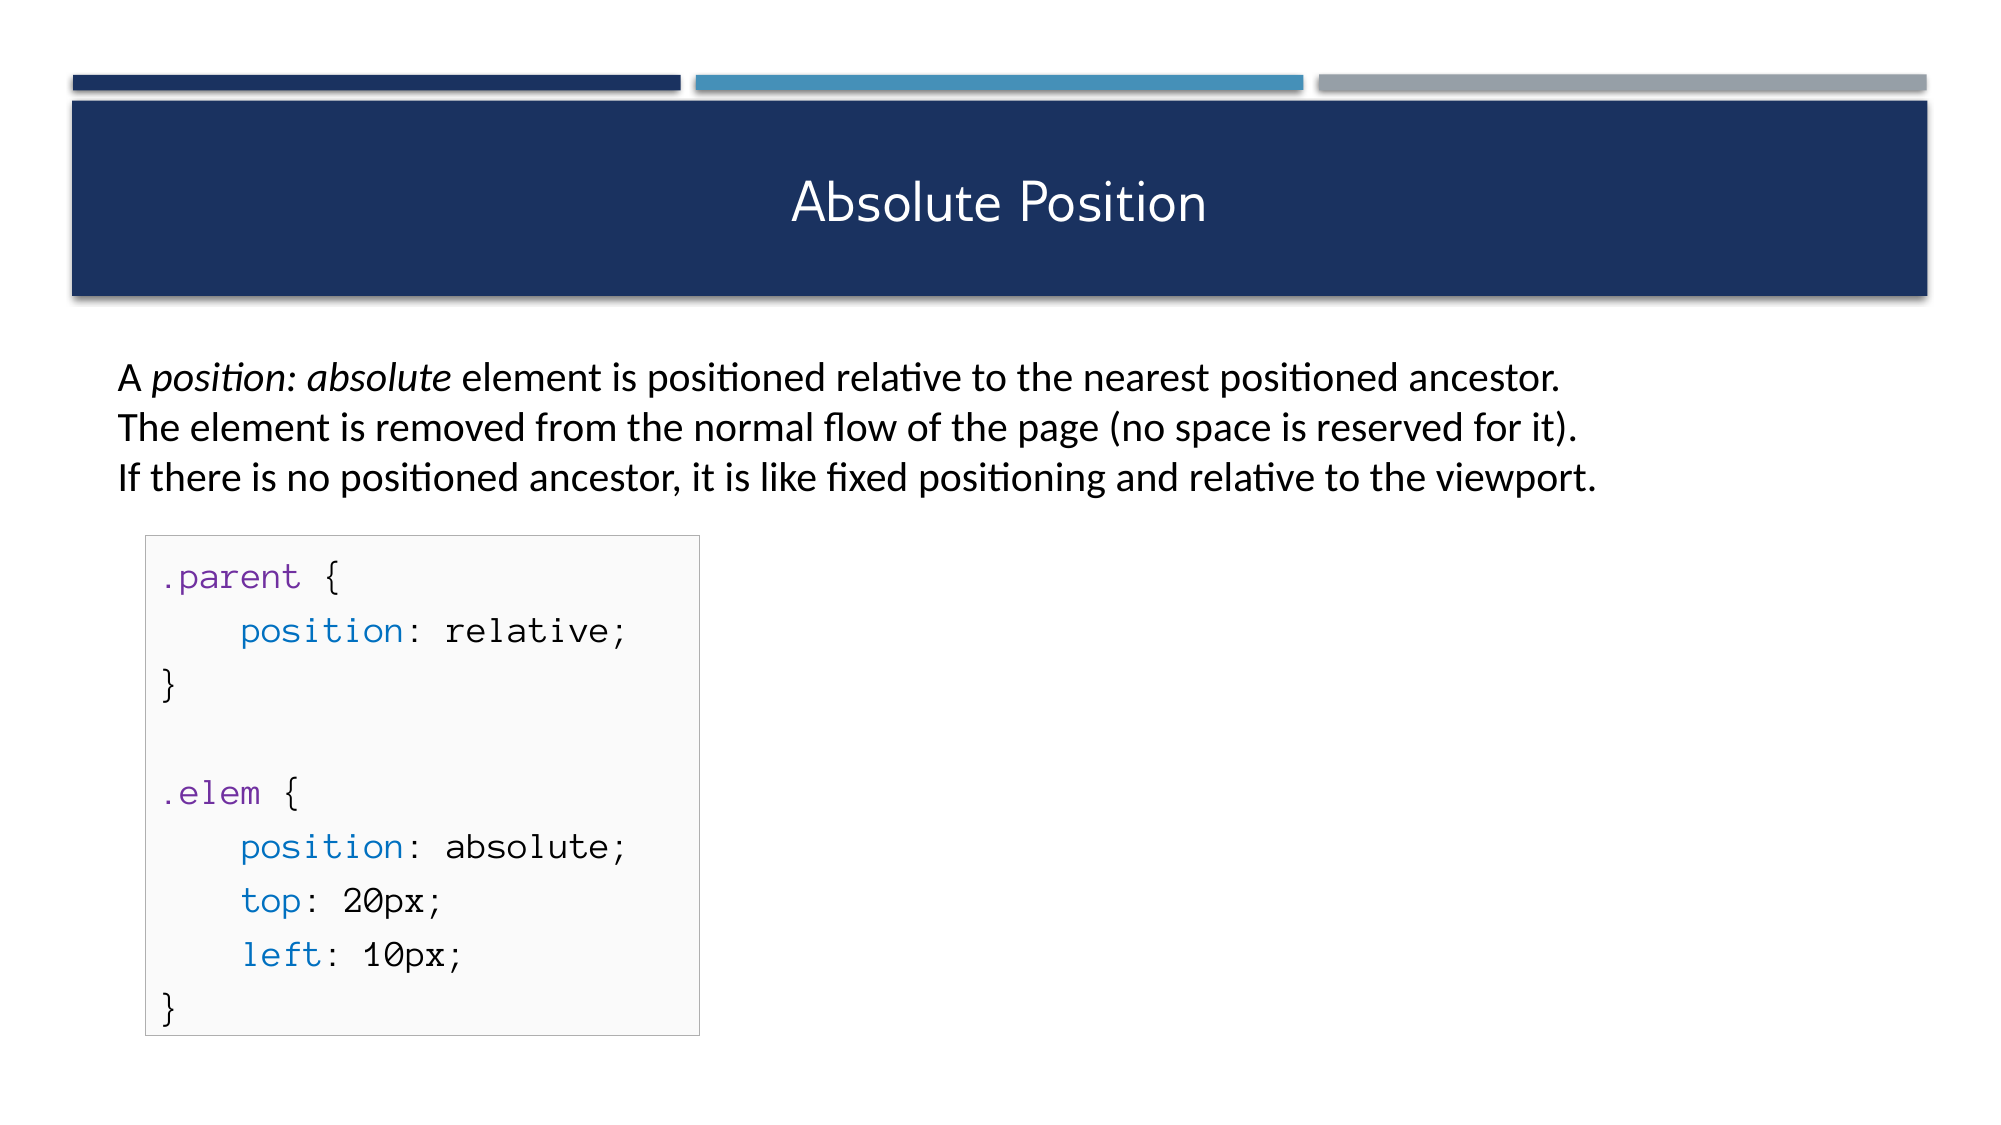

# Absolute Position
A position: absolute element is positioned relative to the nearest positioned ancestor.
The element is removed from the normal flow of the page (no space is reserved for it).
If there is no positioned ancestor, it is like fixed positioning and relative to the viewport.
.parent {
    position: relative;
}

.elem {
    position: absolute;
    top: 20px;
    left: 10px;
}